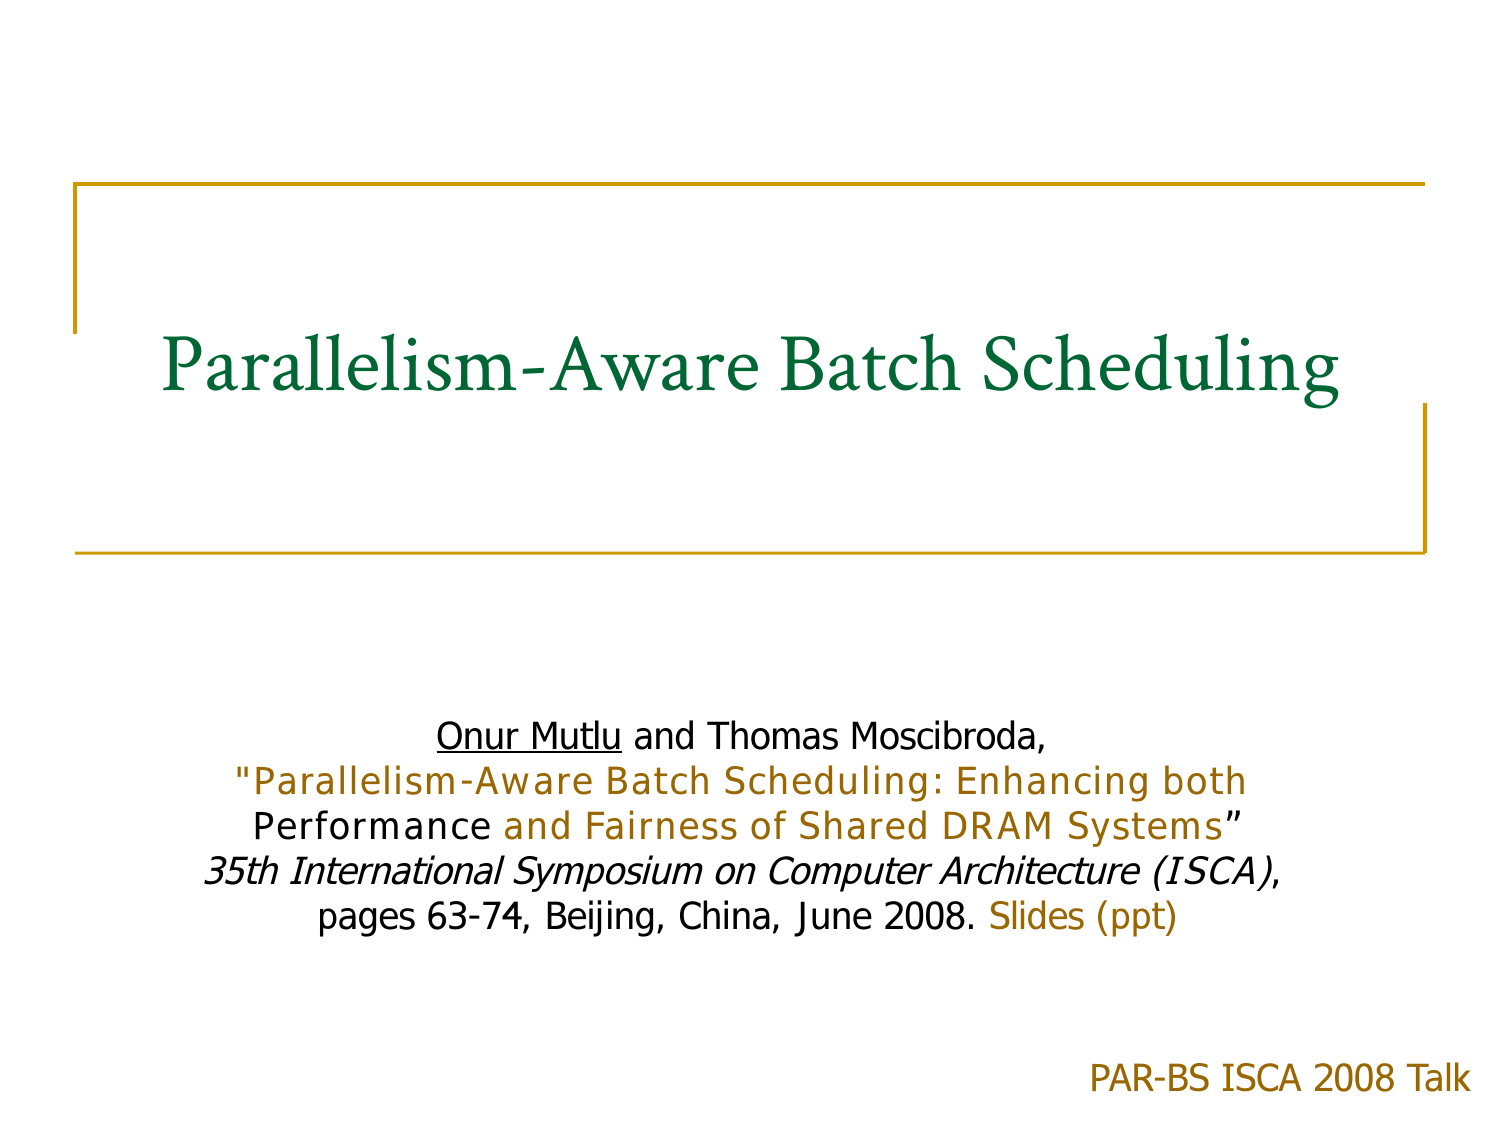

# Parallelism-Aware Batch Scheduling

Onur Mutlu and Thomas Moscibroda,
"Parallelism-Aware Batch Scheduling: Enhancing both
Performance and Fairness of Shared DRAM Systems”
35th International Symposium on Computer Architecture (ISCA),
pages 63-74, Beijing, China, June 2008. Slides (ppt)
PAR-BS ISCA 2008 Talk